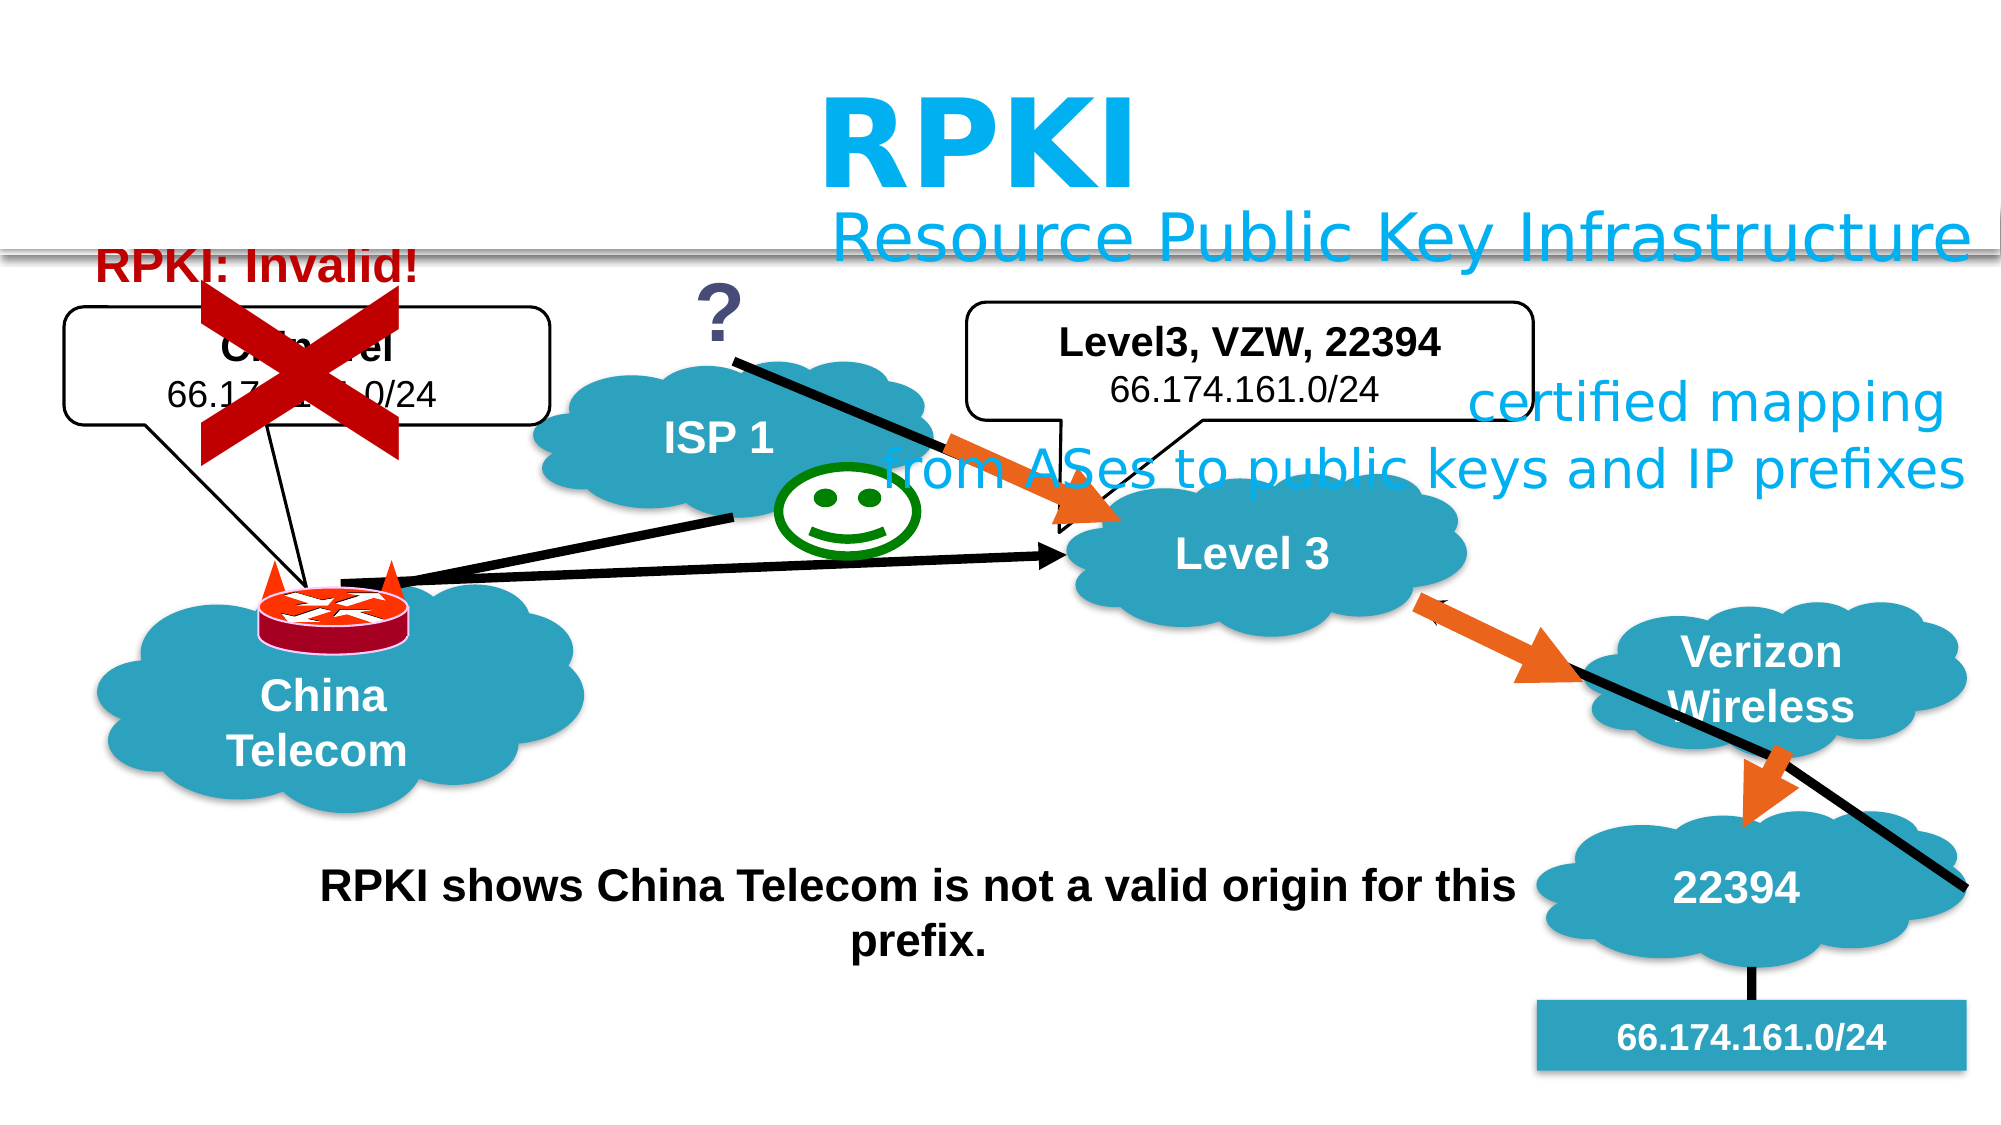

RPKI

Resource Public Key Infrastructure

                              certified mapping
   from ASes to public keys and IP prefixes
X
RPKI: Invalid!
?
Level3, VZW, 22394 66.174.161.0/24
ChinaTel 66.174.161.0/24
ISP 1

Level 3

China
Telecom
Verizon
Wireless

22394
RPKI shows China Telecom is not a valid origin for this prefix.
66.174.161.0/24